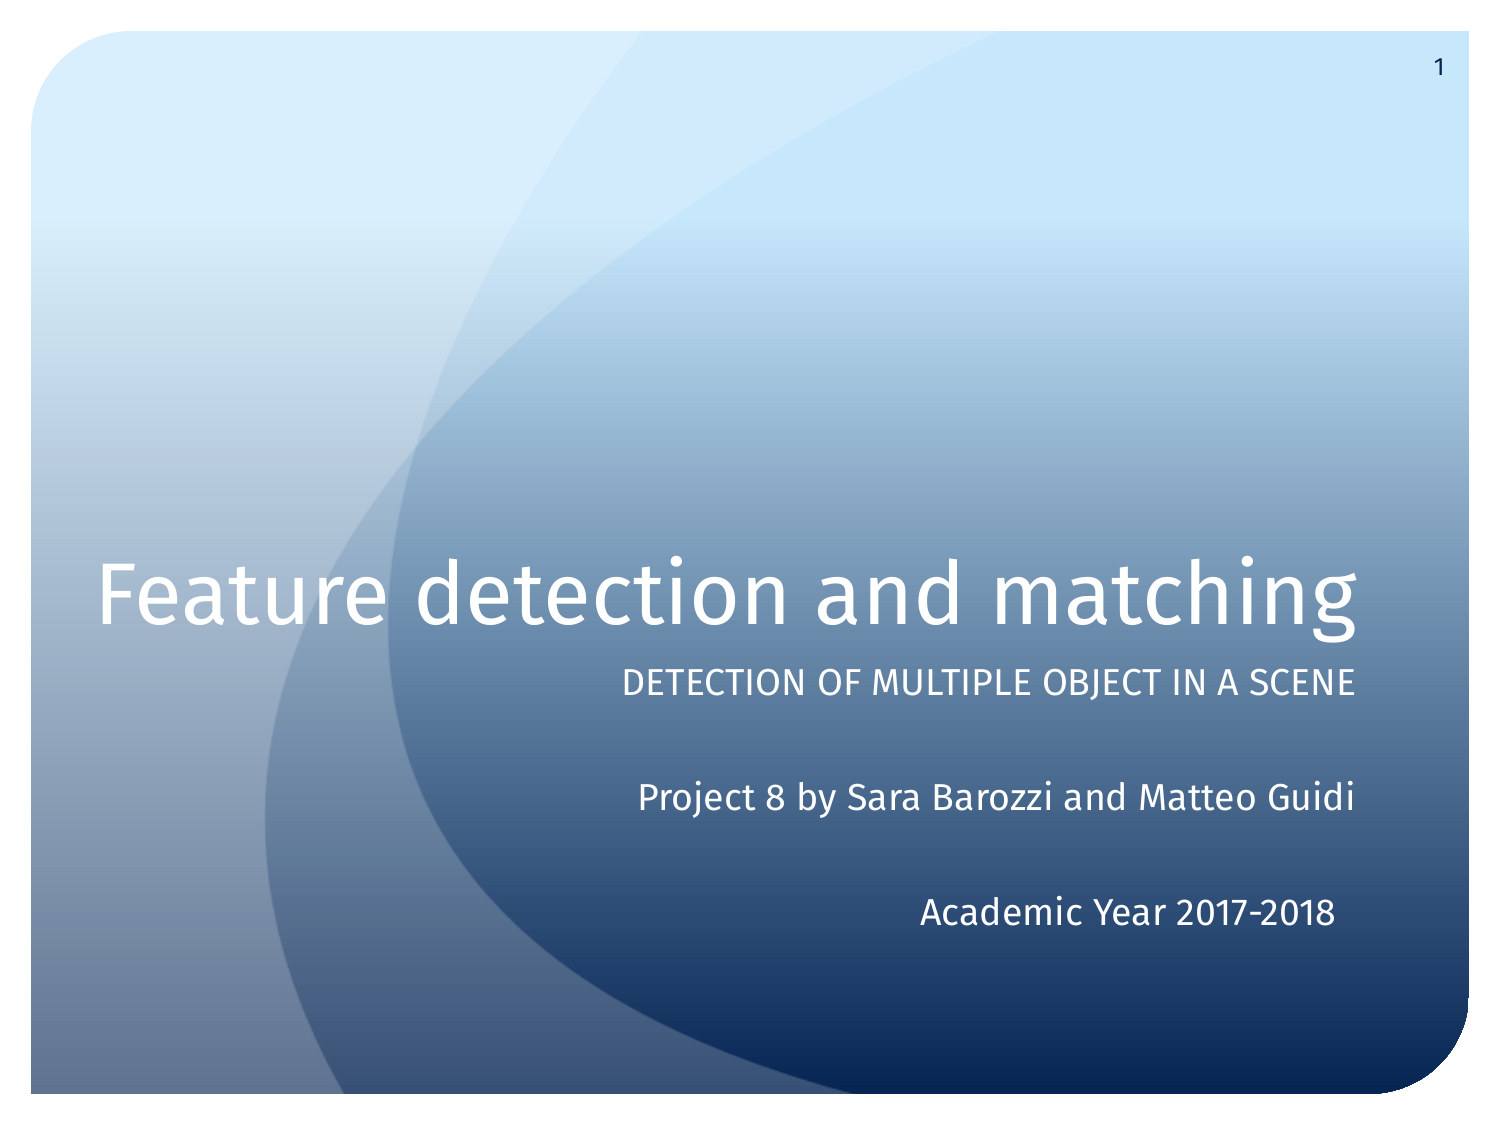

1
# Feature detection and matching
DETECTION OF MULTIPLE OBJECT IN A SCENE

Project 8 by Sara Barozzi and Matteo Guidi

Academic Year 2017-2018